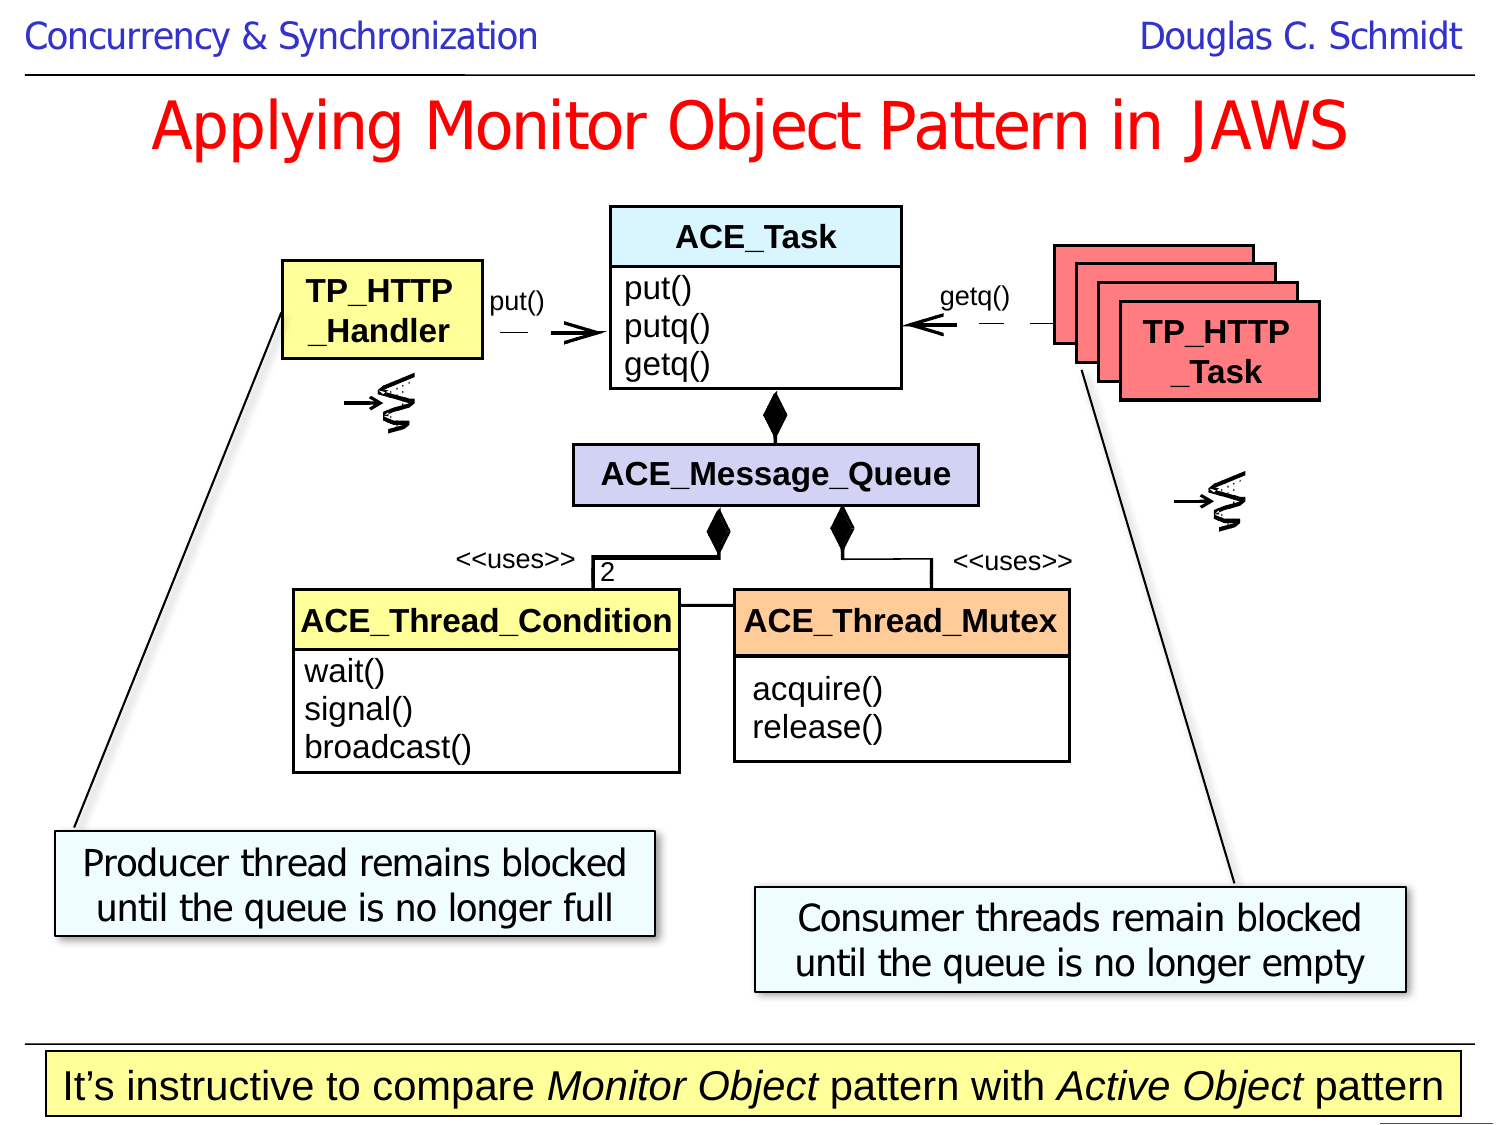

# Applying Monitor Object Pattern in JAWS

ACE_Task

TP_HTTP
_Task

TP_HTTP _Handler

put()
putq()
getq()

TP_HTTP
_Task

getq()

put()
TP_HTTP
_Task

TP_HTTP
_Task

ACE_Message_Queue

<<uses>>
<<uses>>
2

ACE_Thread_Condition

ACE_Thread_Mutex

wait()
signal()
broadcast()

acquire()
release()
Producer thread remains blocked until the queue is no longer full
Consumer threads remain blocked until the queue is no longer empty

It’s instructive to compare Monitor Object pattern with Active Object pattern